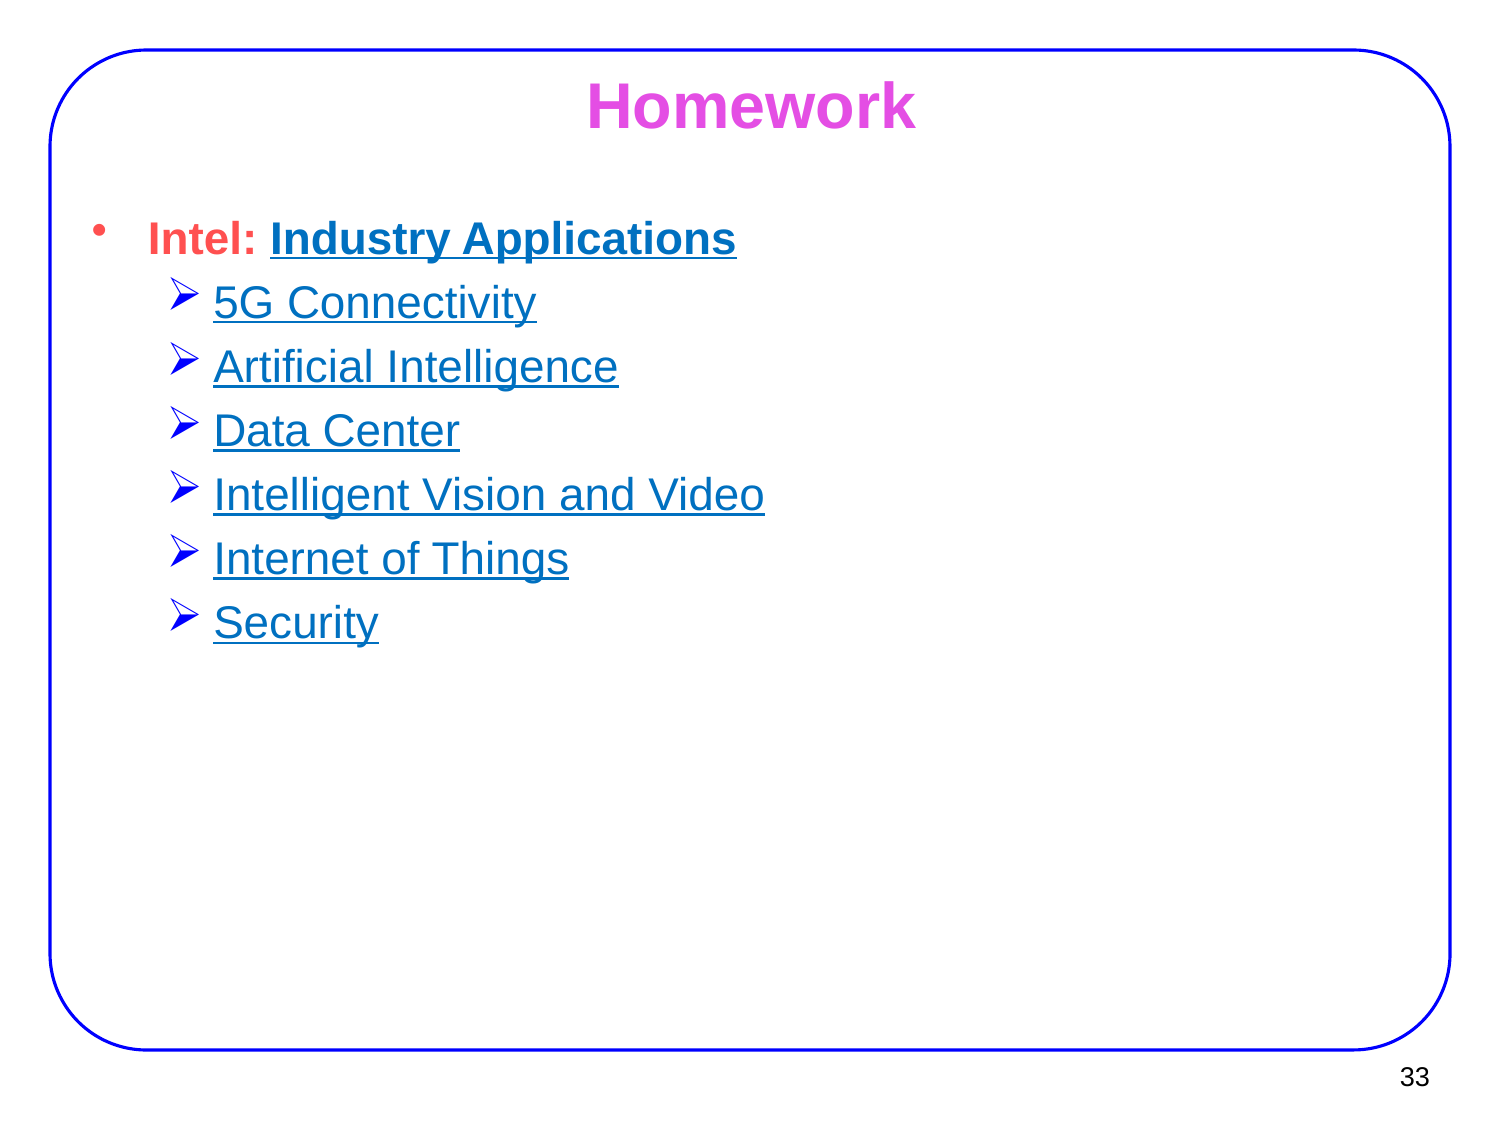

# Homework
Intel: Industry Applications
5G Connectivity
Artificial Intelligence
Data Center
Intelligent Vision and Video
Internet of Things
Security

33